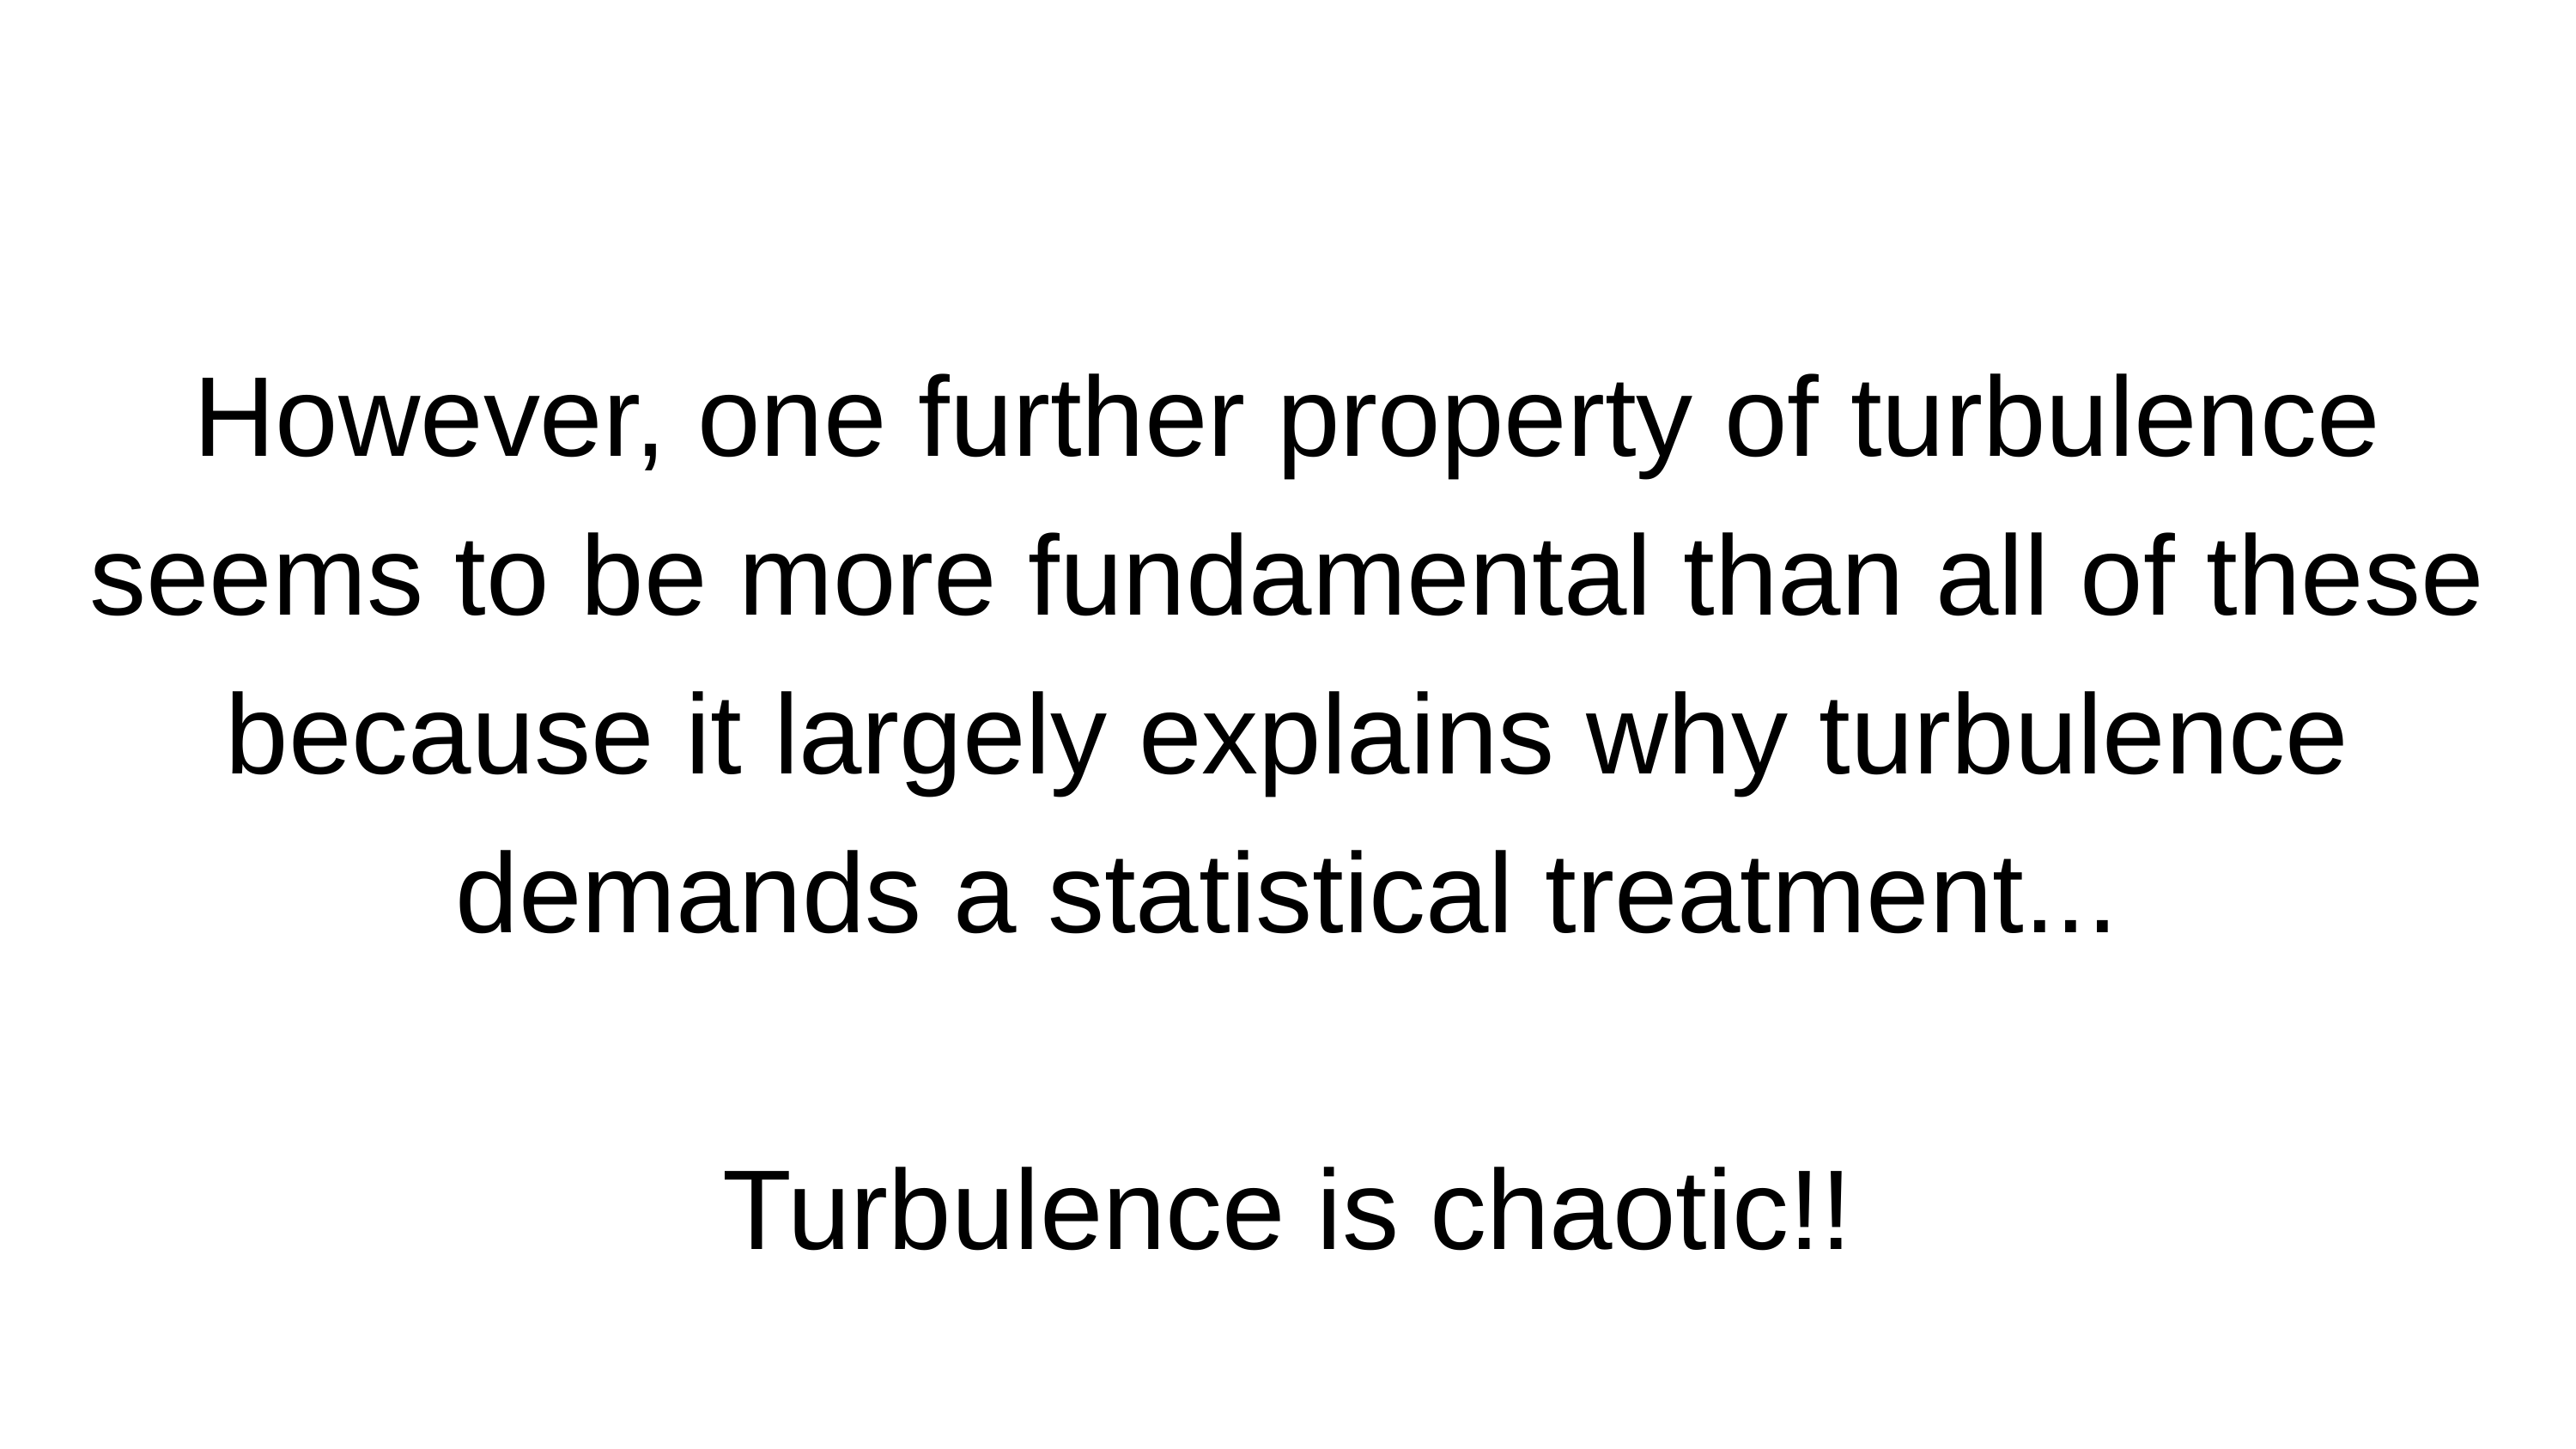

However, one further property of turbulence seems to be more fundamental than all of these because it largely explains why turbulence demands a statistical treatment...

Turbulence is chaotic!!